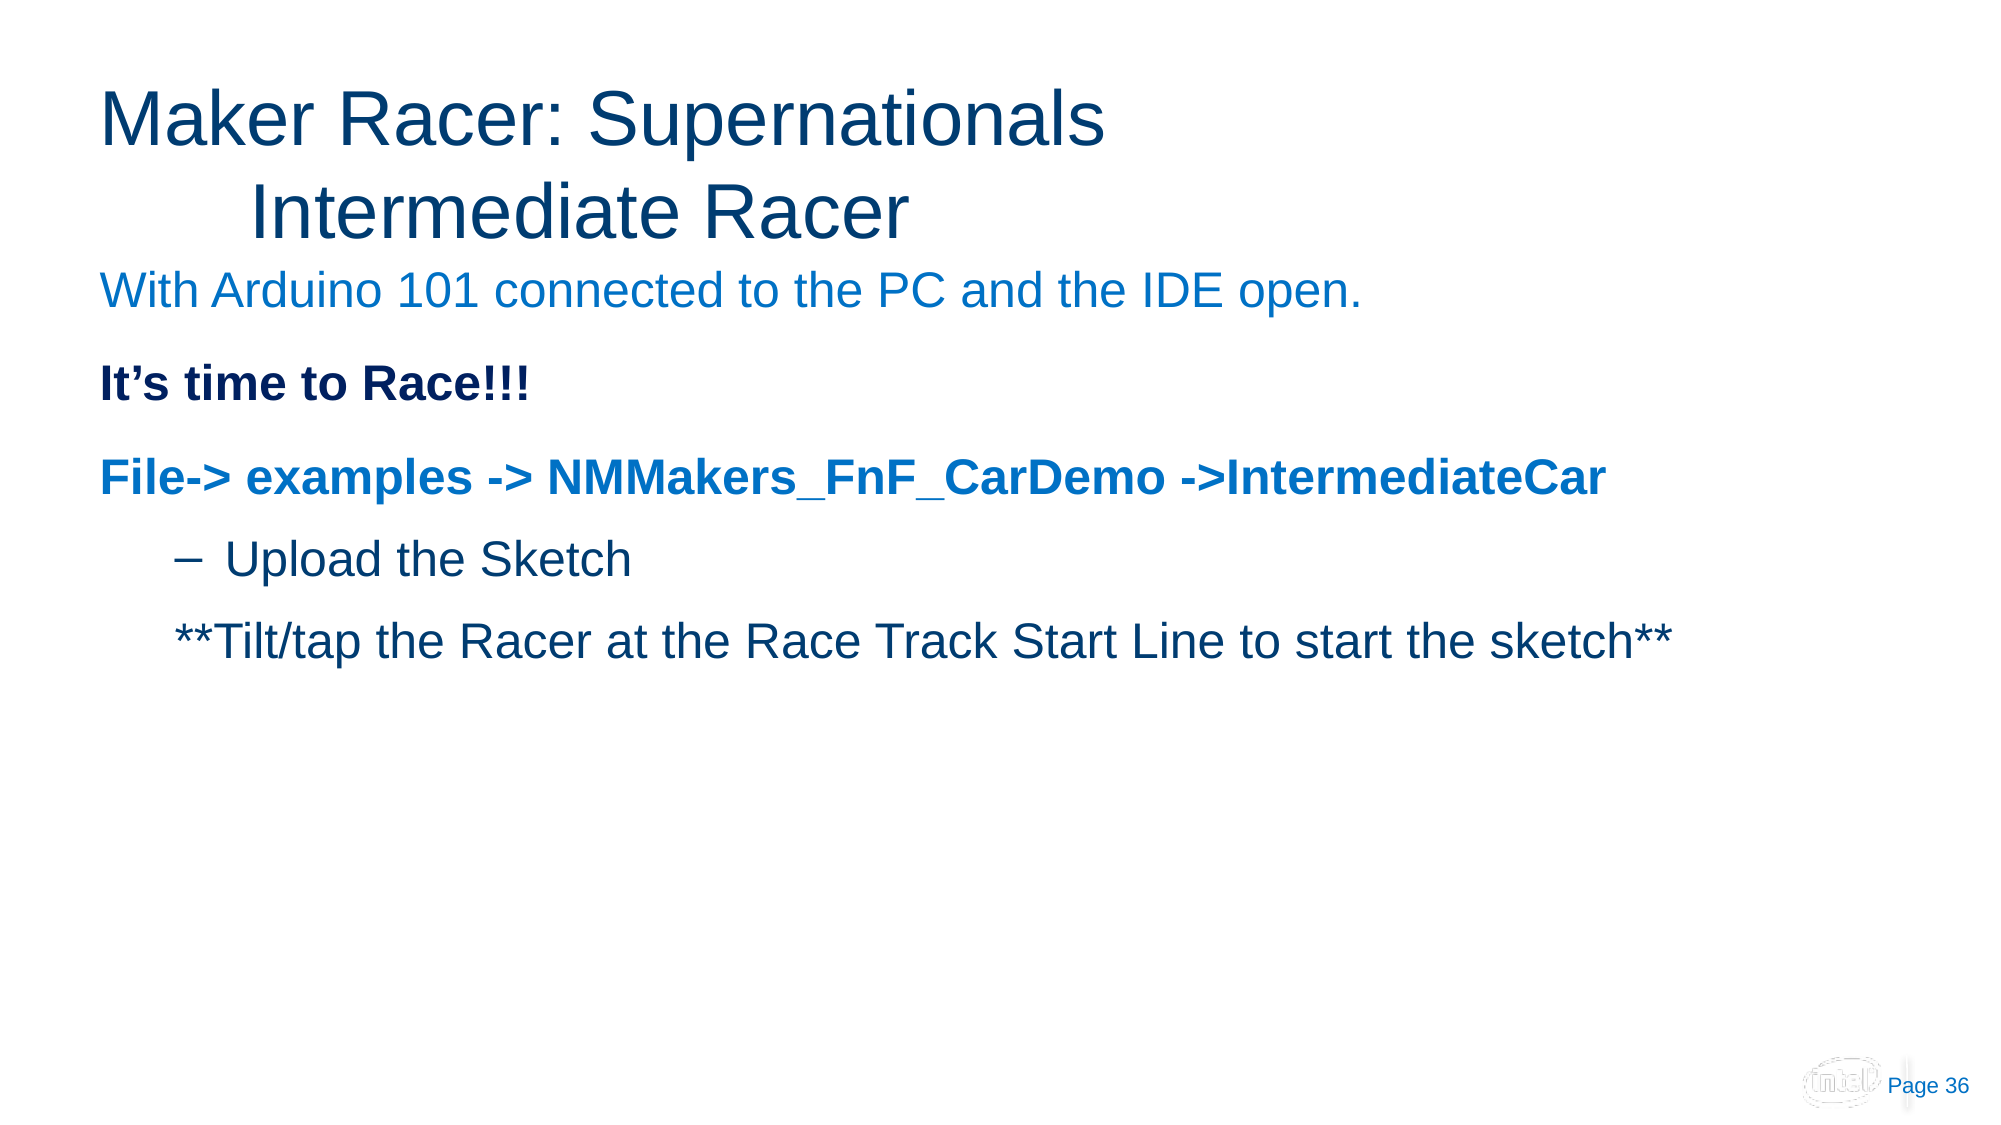

# Maker Racer: Supernationals Intermediate Racer
With Arduino 101 connected to the PC and the IDE open.
It’s time to Race!!!
File-> examples -> NMMakers_FnF_CarDemo ->IntermediateCar
Upload the Sketch
**Tilt/tap the Racer at the Race Track Start Line to start the sketch**

36
 Page 36